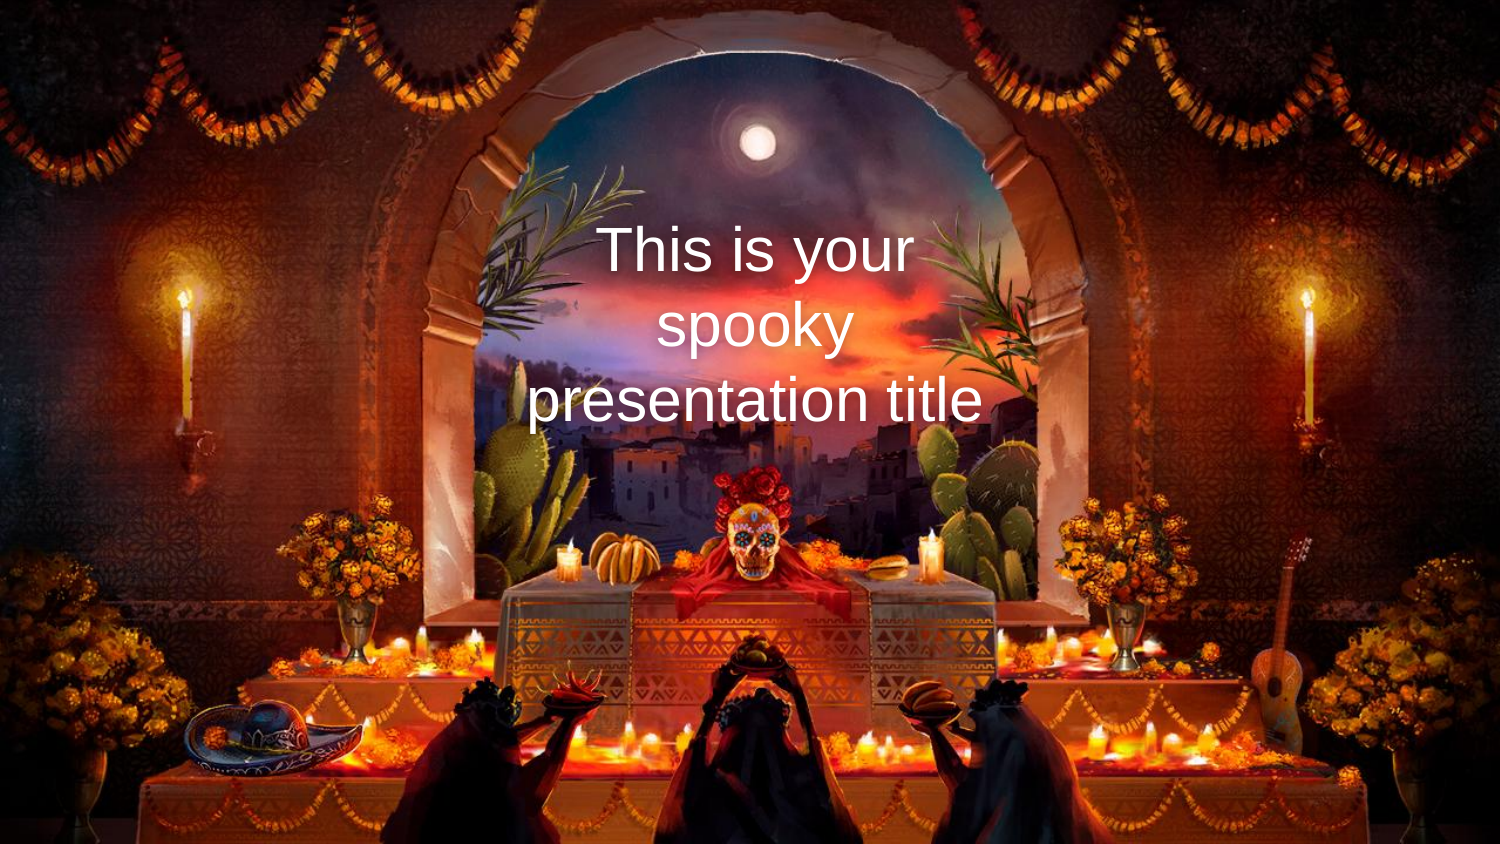

# This is your spooky presentation title